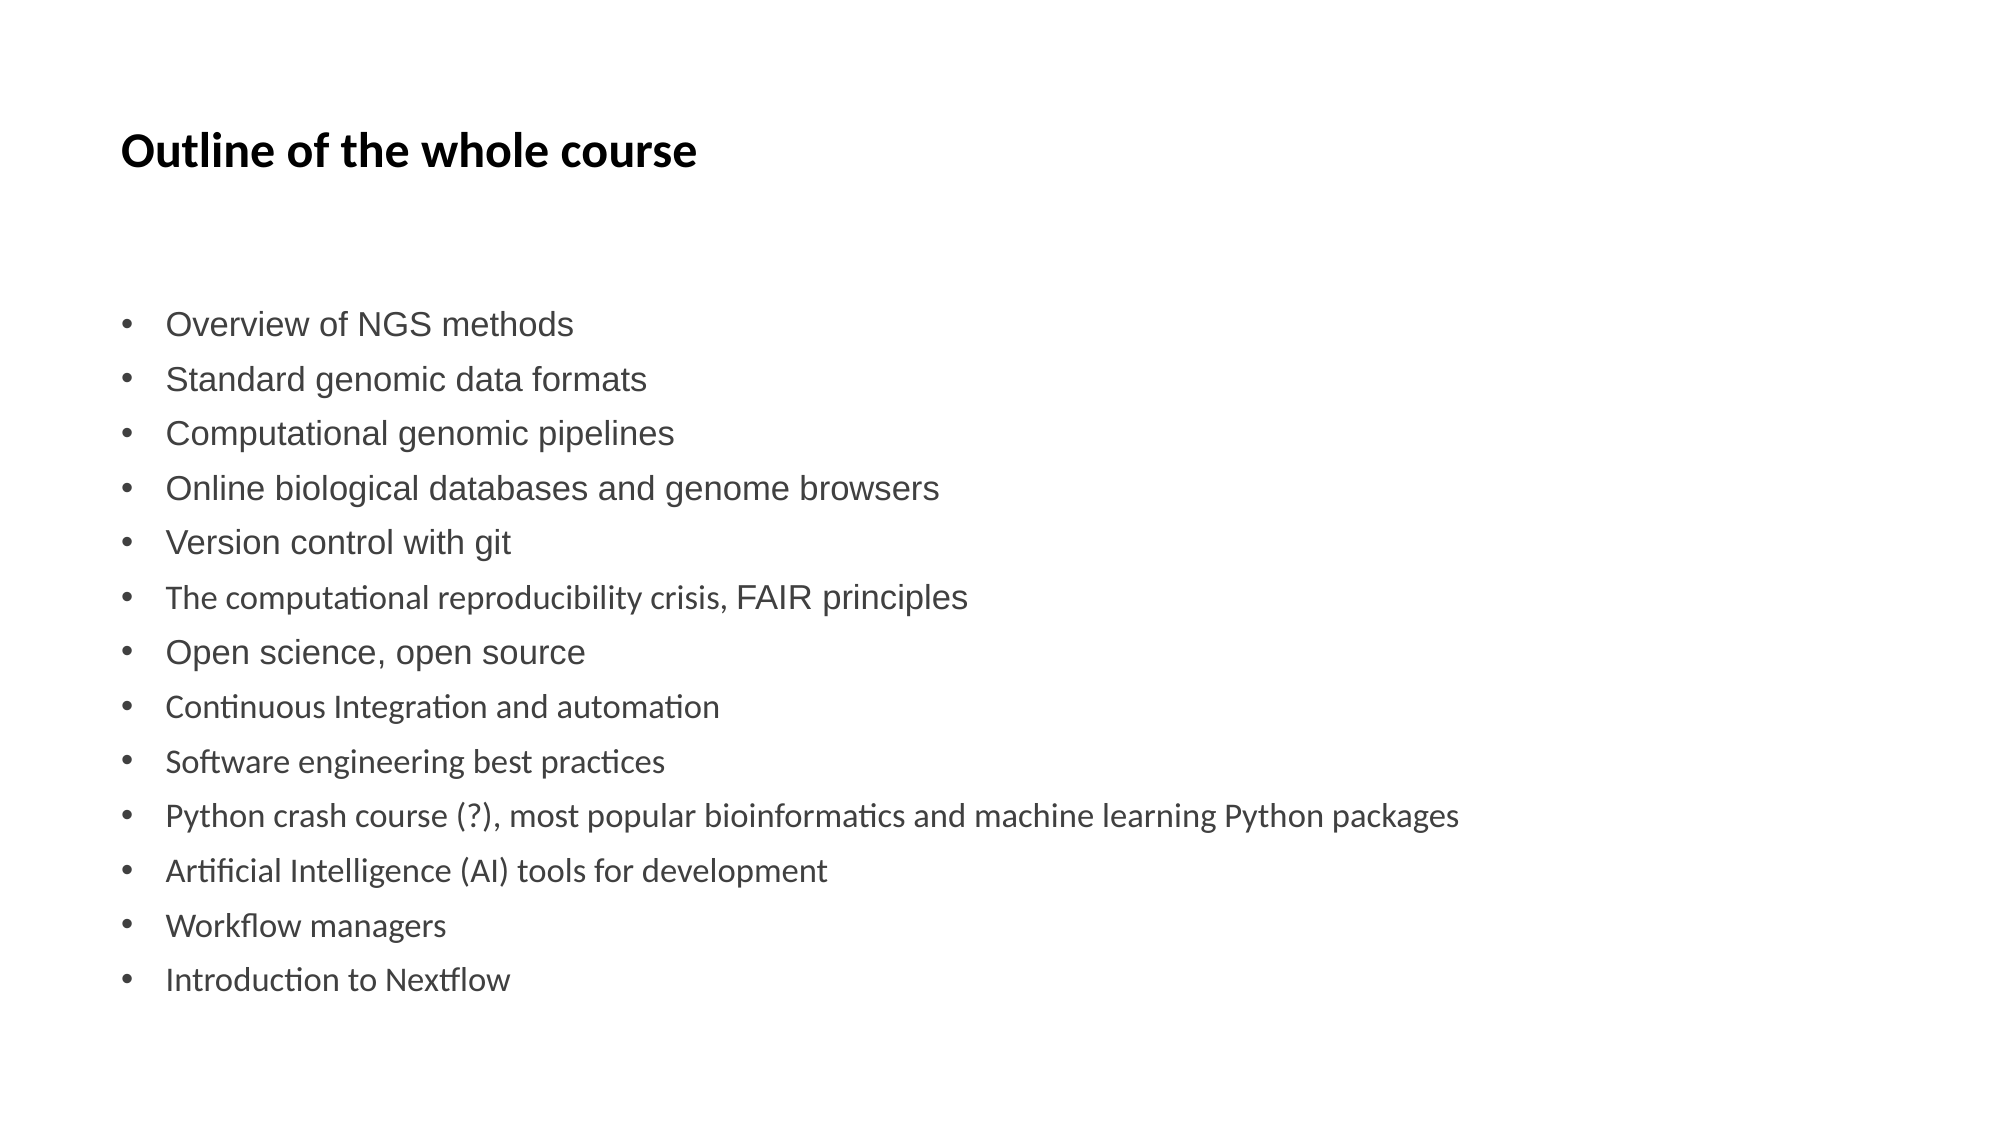

# Outline of the whole course
Overview of NGS methods
Standard genomic data formats
Computational genomic pipelines
Online biological databases and genome browsers
Version control with git
The computational reproducibility crisis, FAIR principles
Open science, open source
Continuous Integration and automation
Software engineering best practices
Python crash course (?), most popular bioinformatics and machine learning Python packages
Artificial Intelligence (AI) tools for development
Workflow managers
Introduction to Nextflow